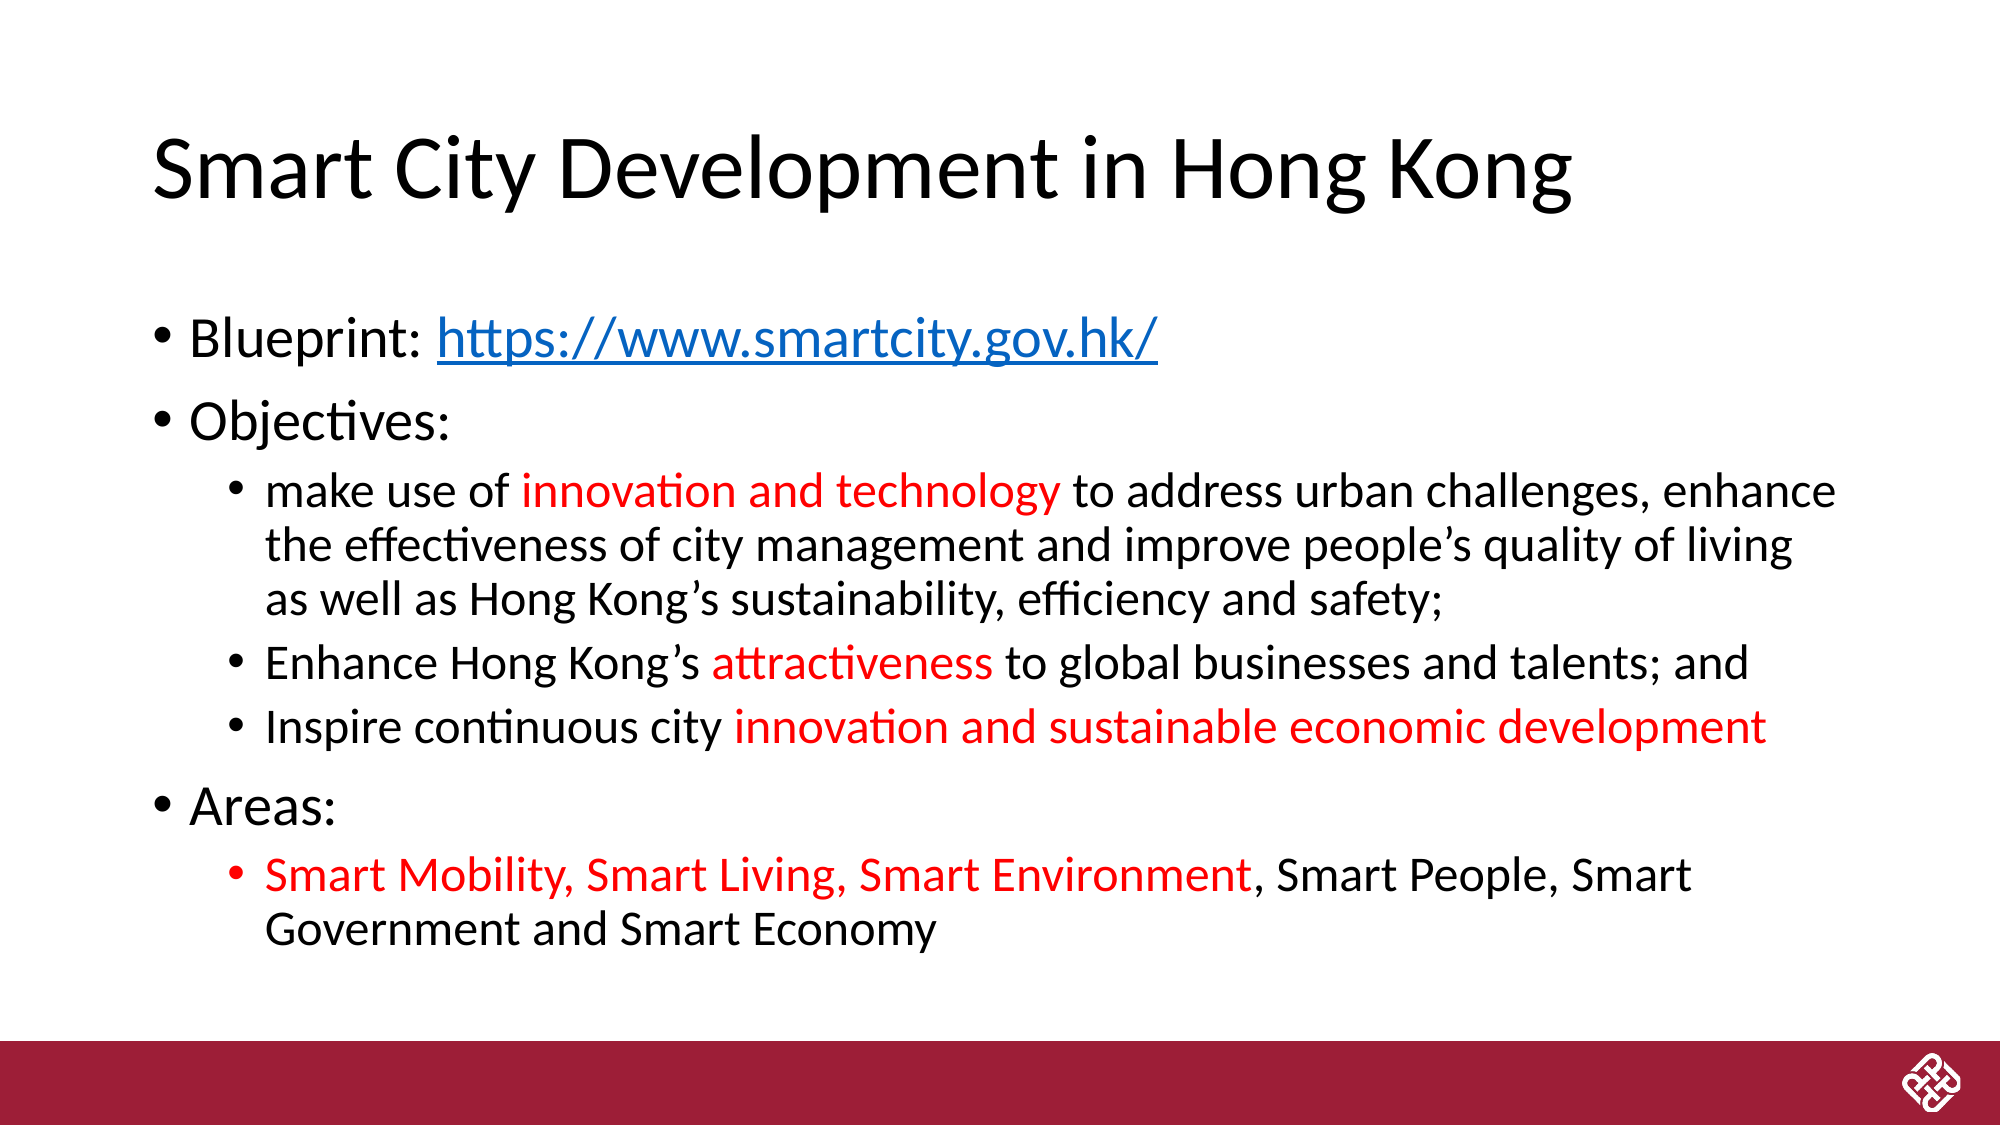

# Smart City Development in Hong Kong
Blueprint: https://www.smartcity.gov.hk/
Objectives:
make use of innovation and technology to address urban challenges, enhance the effectiveness of city management and improve people’s quality of living as well as Hong Kong’s sustainability, efficiency and safety;
Enhance Hong Kong’s attractiveness to global businesses and talents; and
Inspire continuous city innovation and sustainable economic development
Areas:
Smart Mobility, Smart Living, Smart Environment, Smart People, Smart Government and Smart Economy